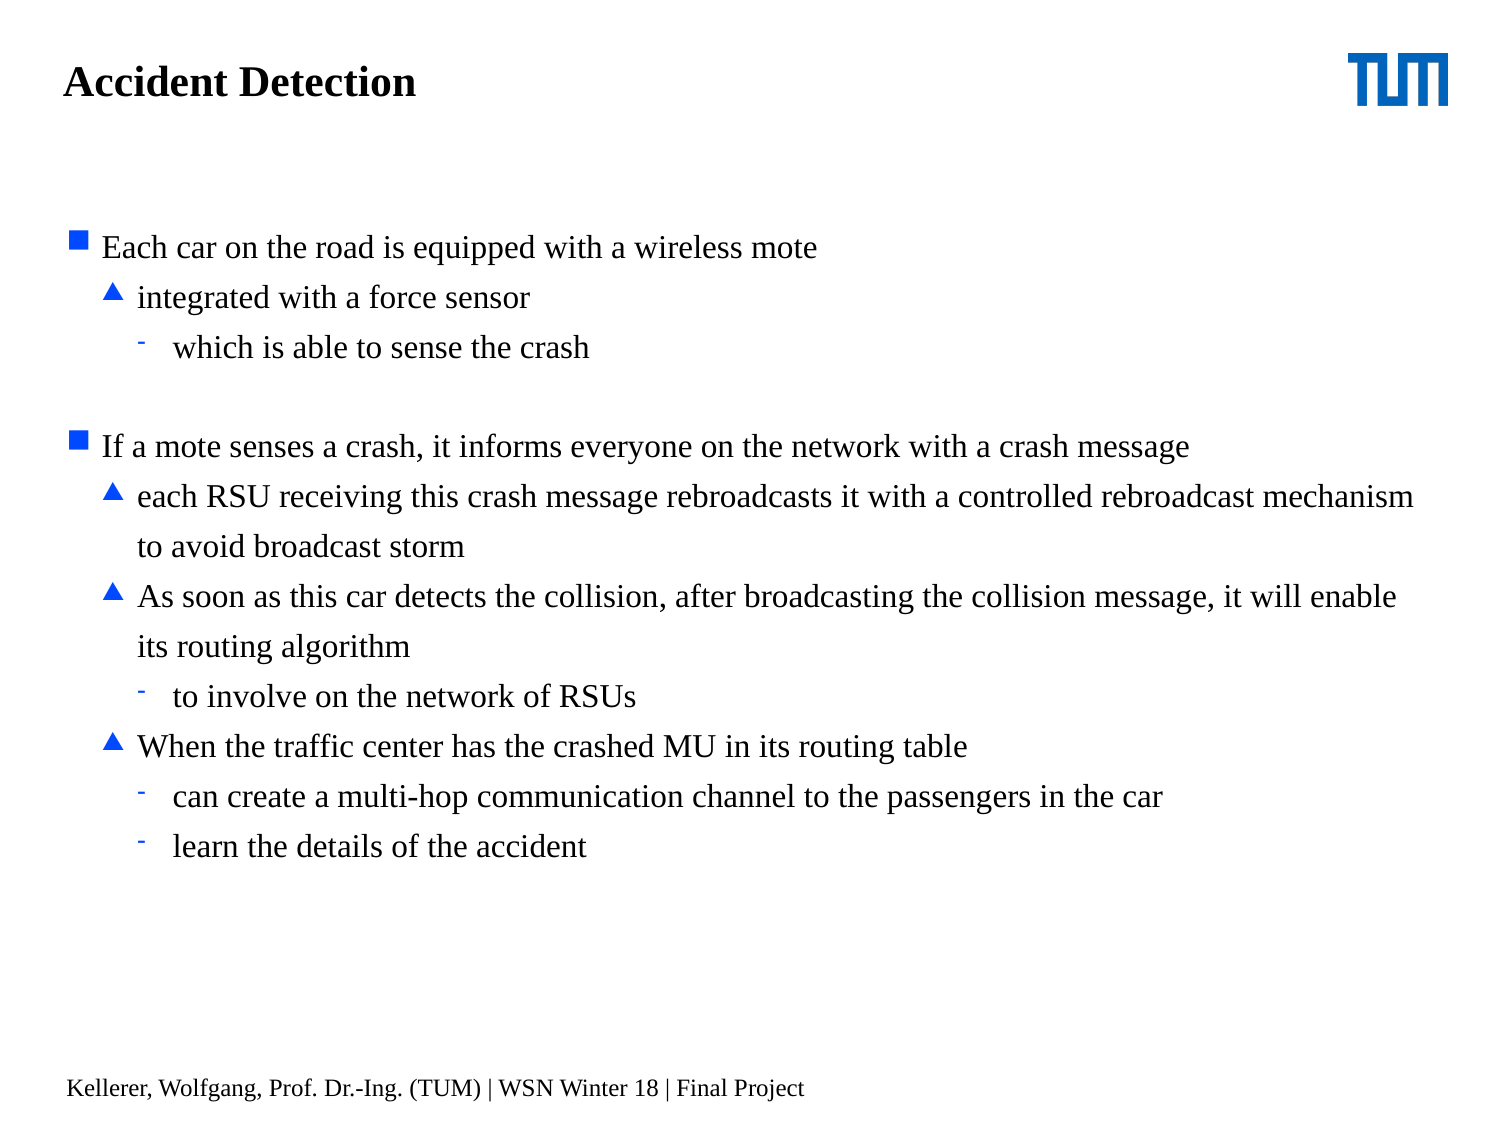

Accident Detection
Each car on the road is equipped with a wireless mote
integrated with a force sensor
which is able to sense the crash

If a mote senses a crash, it informs everyone on the network with a crash message
each RSU receiving this crash message rebroadcasts it with a controlled rebroadcast mechanism to avoid broadcast storm
As soon as this car detects the collision, after broadcasting the collision message, it will enable its routing algorithm
to involve on the network of RSUs
When the traffic center has the crashed MU in its routing table
can create a multi-hop communication channel to the passengers in the car
learn the details of the accident